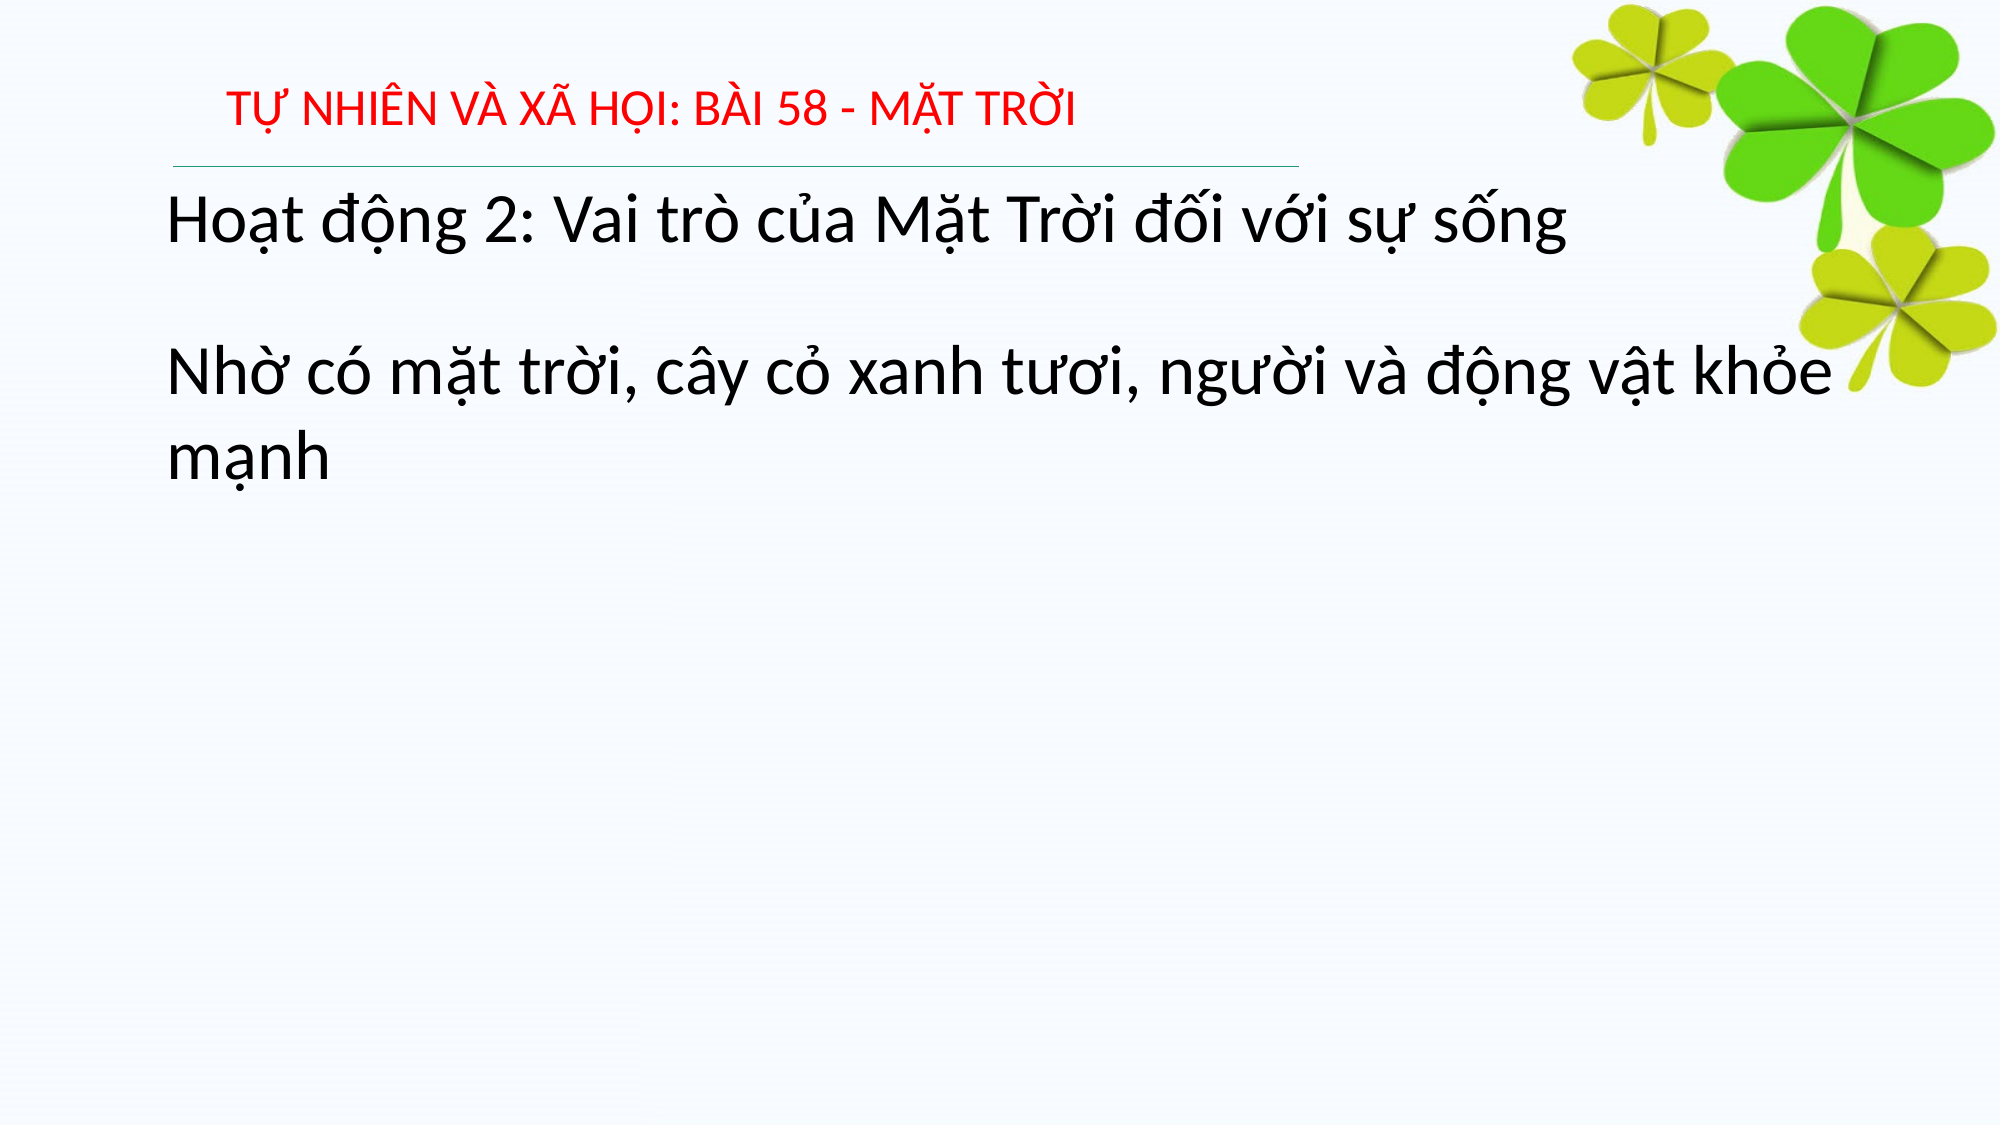

TỰ NHIÊN VÀ XÃ HỘI: BÀI 58 - MẶT TRỜI
Hoạt động 2: Vai trò của Mặt Trời đối với sự sống
Nhờ có mặt trời, cây cỏ xanh tươi, người và động vật khỏe mạnh